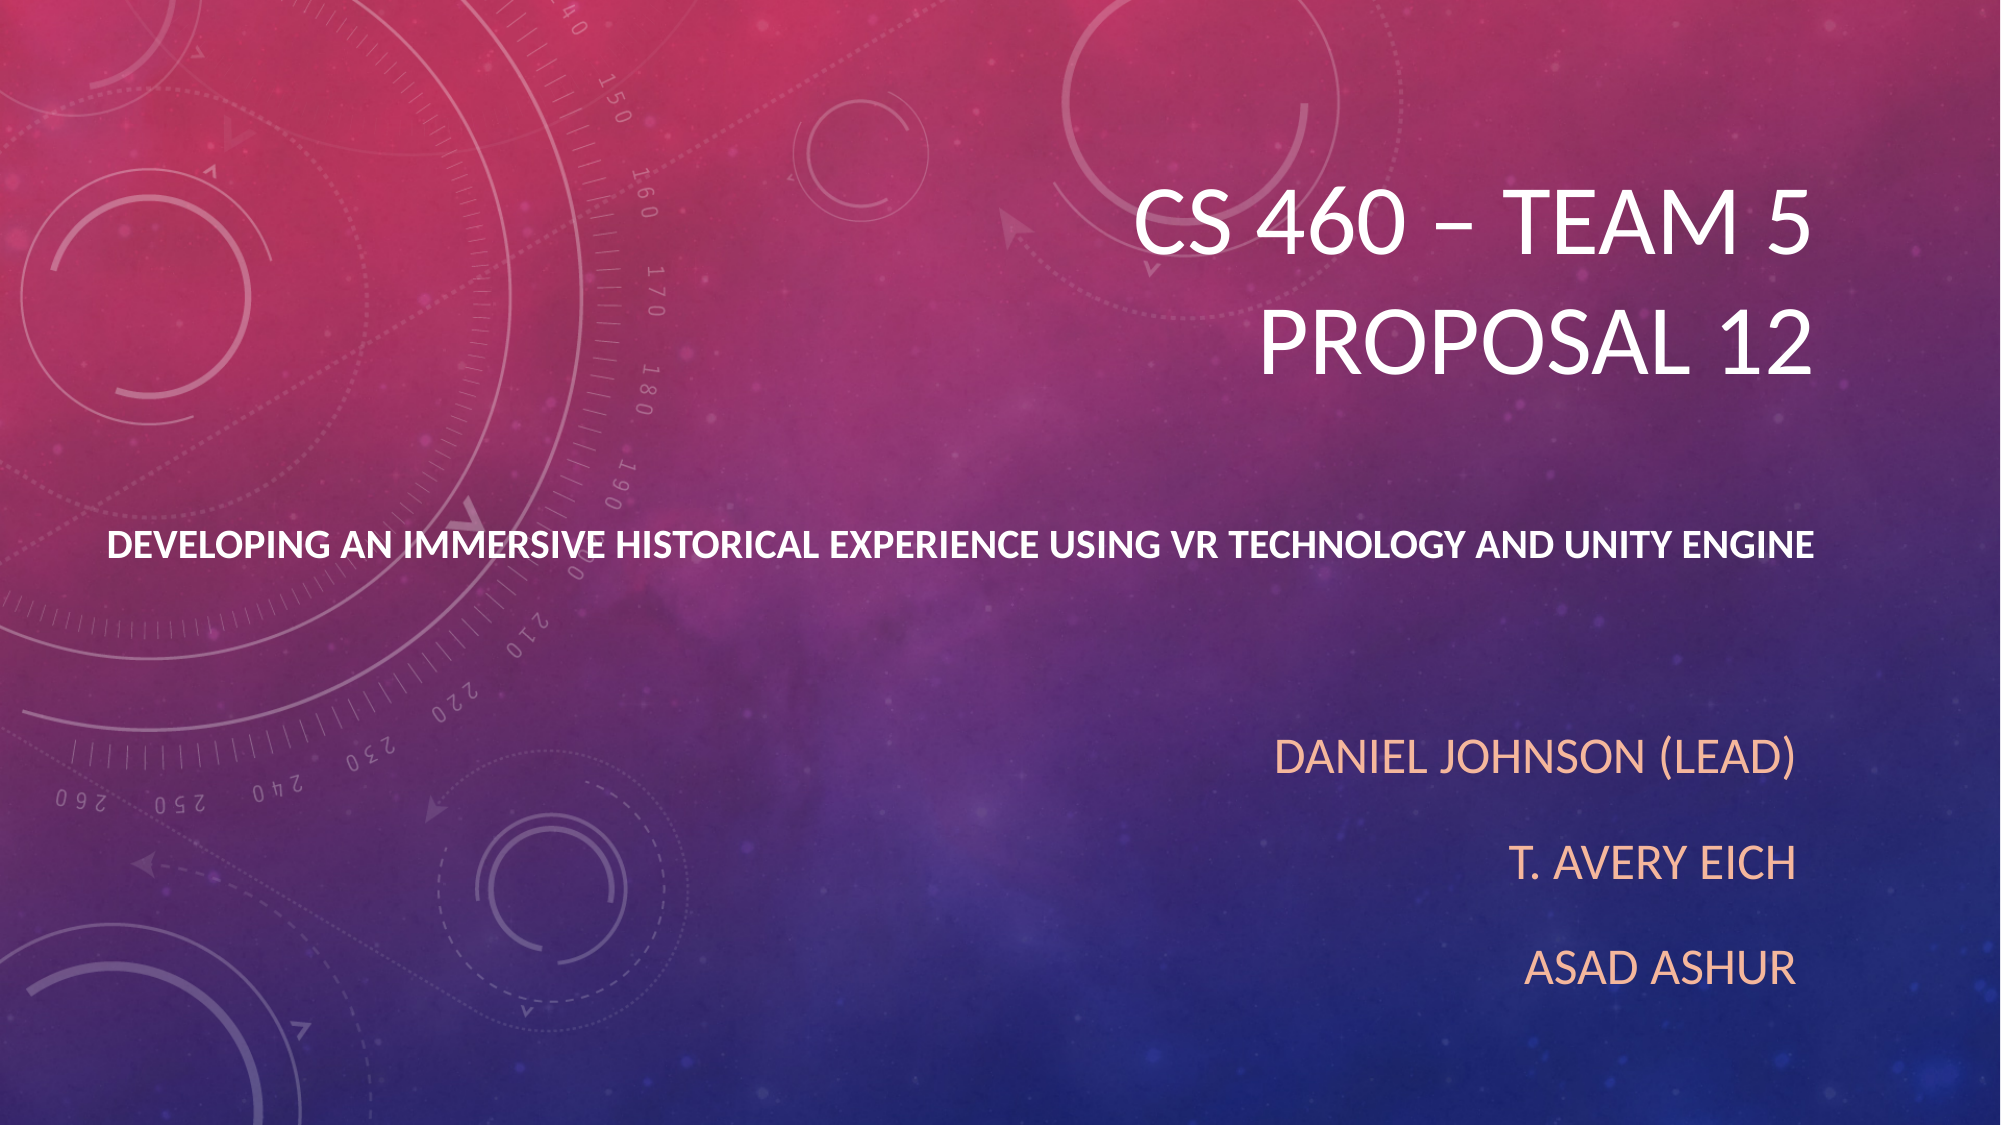

# CS 460 – Team 5 Proposal 12
Developing an Immersive Historical Experience using VR Technology and Unity Engine
Daniel Johnson (lead)
T. Avery eich
Asad ashur